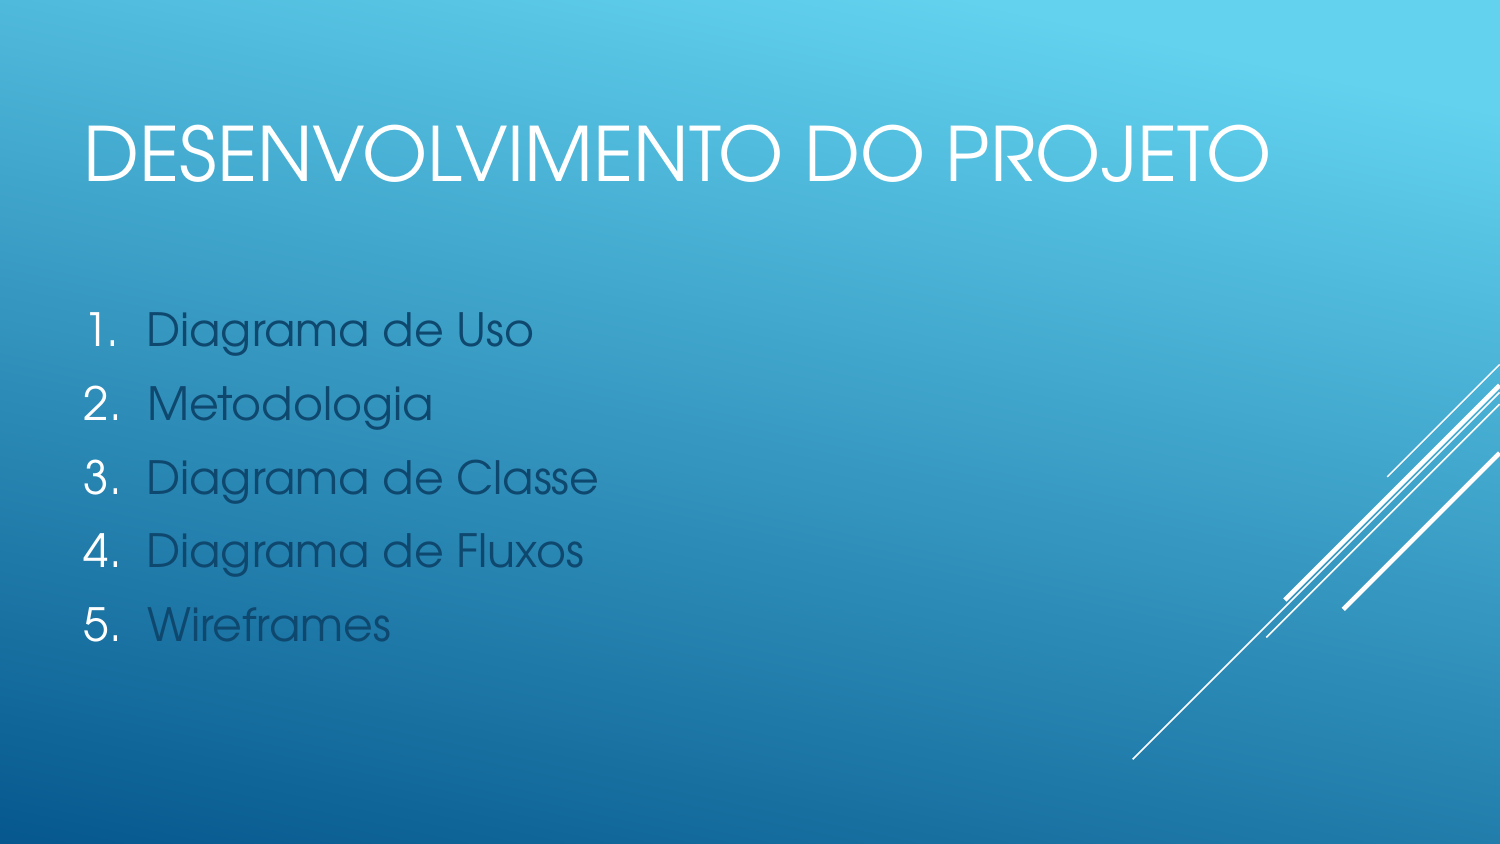

# DESENVOLVIMENTO DO PROJETO
Diagrama de Uso
  Metodologia
Diagrama de Classe
Diagrama de Fluxos
  Wireframes